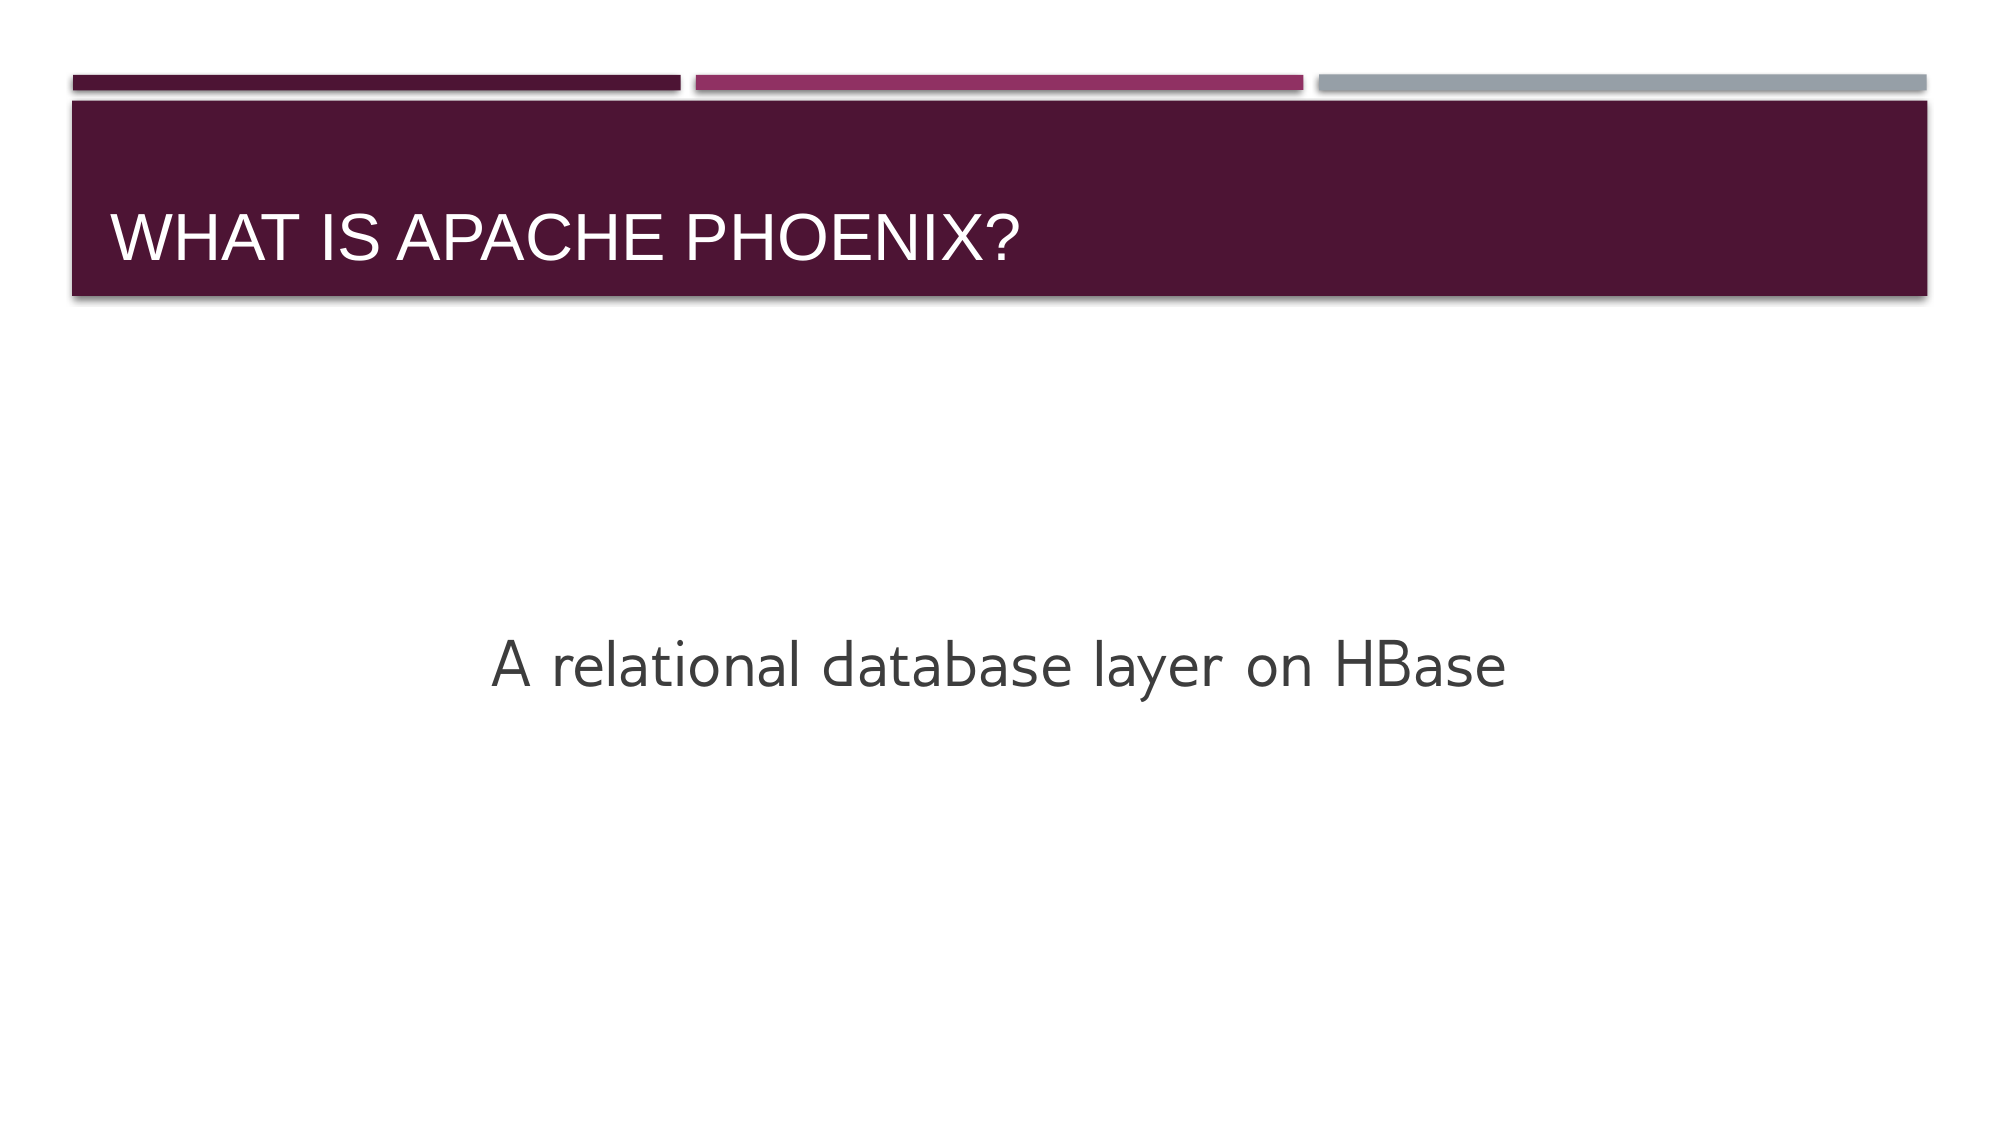

# What is Apache Phoenix?
A relational database layer on HBase